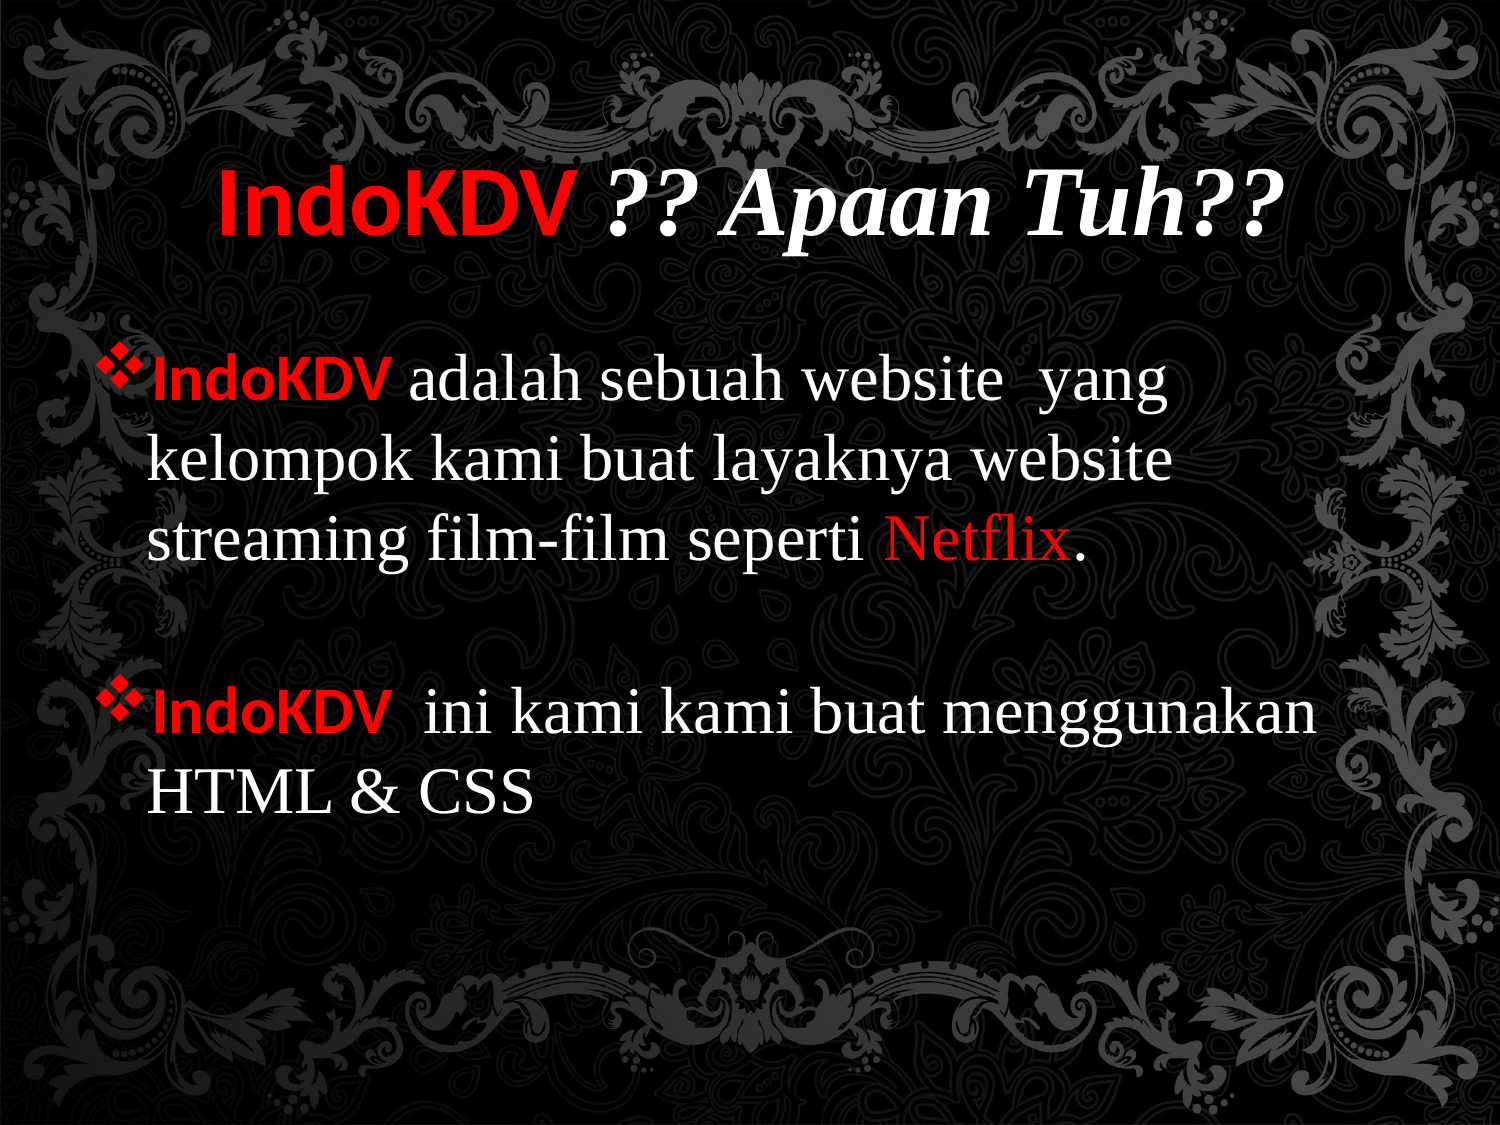

# IndoKDV ?? Apaan Tuh??
IndoKDV adalah sebuah website  yang kelompok kami buat layaknya website streaming film-film seperti Netflix.
IndoKDV  ini kami kami buat menggunakan HTML & CSS